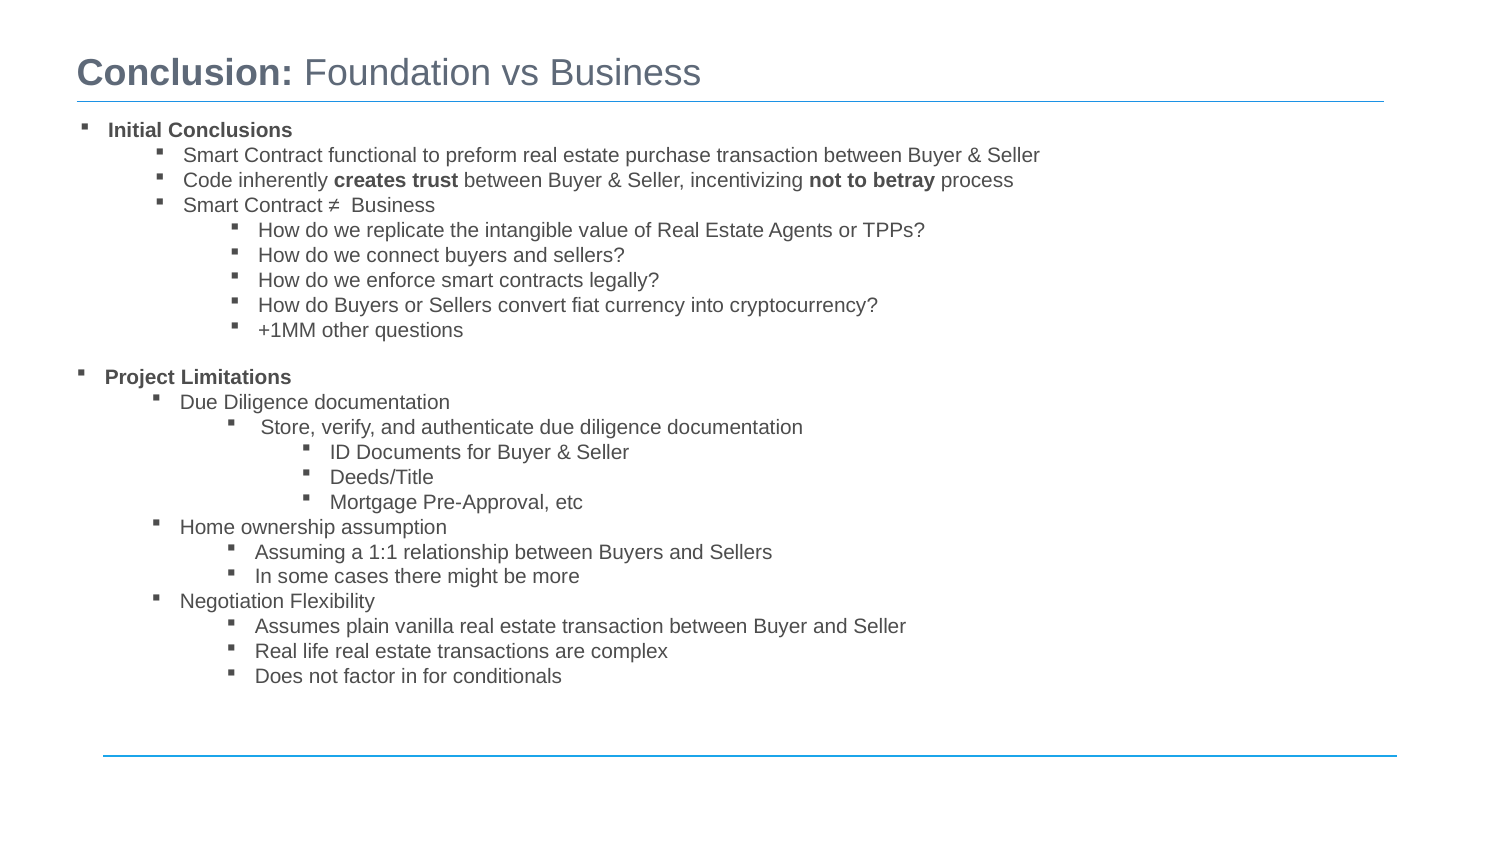

Conclusion: Foundation vs Business
Initial Conclusions
Smart Contract functional to preform real estate purchase transaction between Buyer & Seller
Code inherently creates trust between Buyer & Seller, incentivizing not to betray process
Smart Contract ≠  Business
How do we replicate the intangible value of Real Estate Agents or TPPs?
How do we connect buyers and sellers?
How do we enforce smart contracts legally?
How do Buyers or Sellers convert fiat currency into cryptocurrency?
+1MM other questions
Project Limitations
Due Diligence documentation
 Store, verify, and authenticate due diligence documentation
ID Documents for Buyer & Seller
Deeds/Title
Mortgage Pre-Approval, etc
Home ownership assumption
Assuming a 1:1 relationship between Buyers and Sellers
In some cases there might be more
Negotiation Flexibility
Assumes plain vanilla real estate transaction between Buyer and Seller
Real life real estate transactions are complex
Does not factor in for conditionals